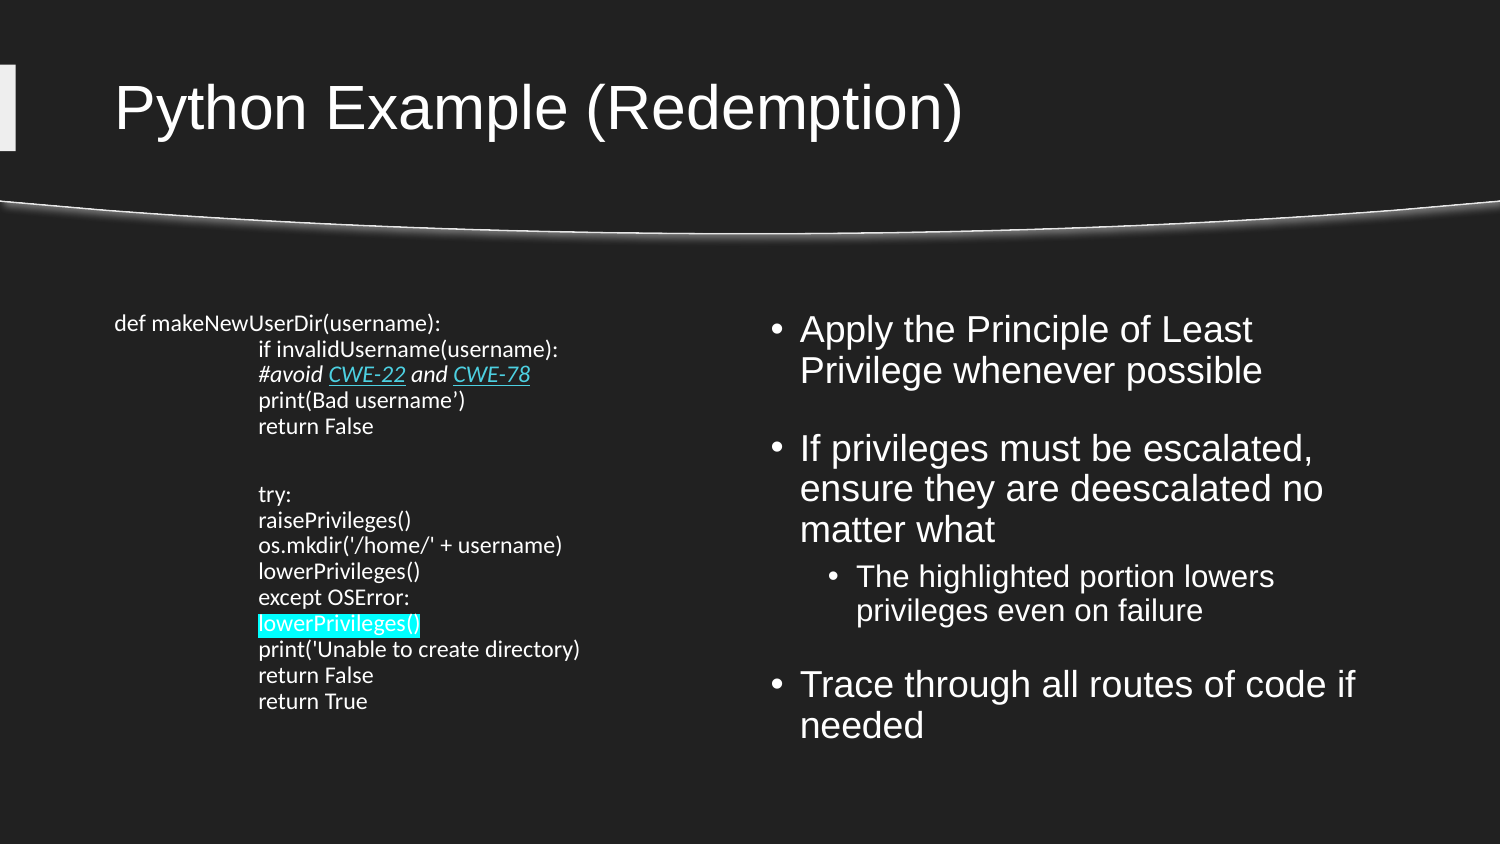

# Python Example (Redemption)

def makeNewUserDir(username):
	if invalidUsername(username):
		#avoid CWE-22 and CWE-78
		print(Bad username’)
		return False
	try:
		raisePrivileges()
		os.mkdir('/home/' + username)
		lowerPrivileges()
	except OSError:
		lowerPrivileges()
		print('Unable to create directory)
		return False
	return True
Apply the Principle of Least Privilege whenever possible
If privileges must be escalated, ensure they are deescalated no matter what
The highlighted portion lowers privileges even on failure
Trace through all routes of code if needed